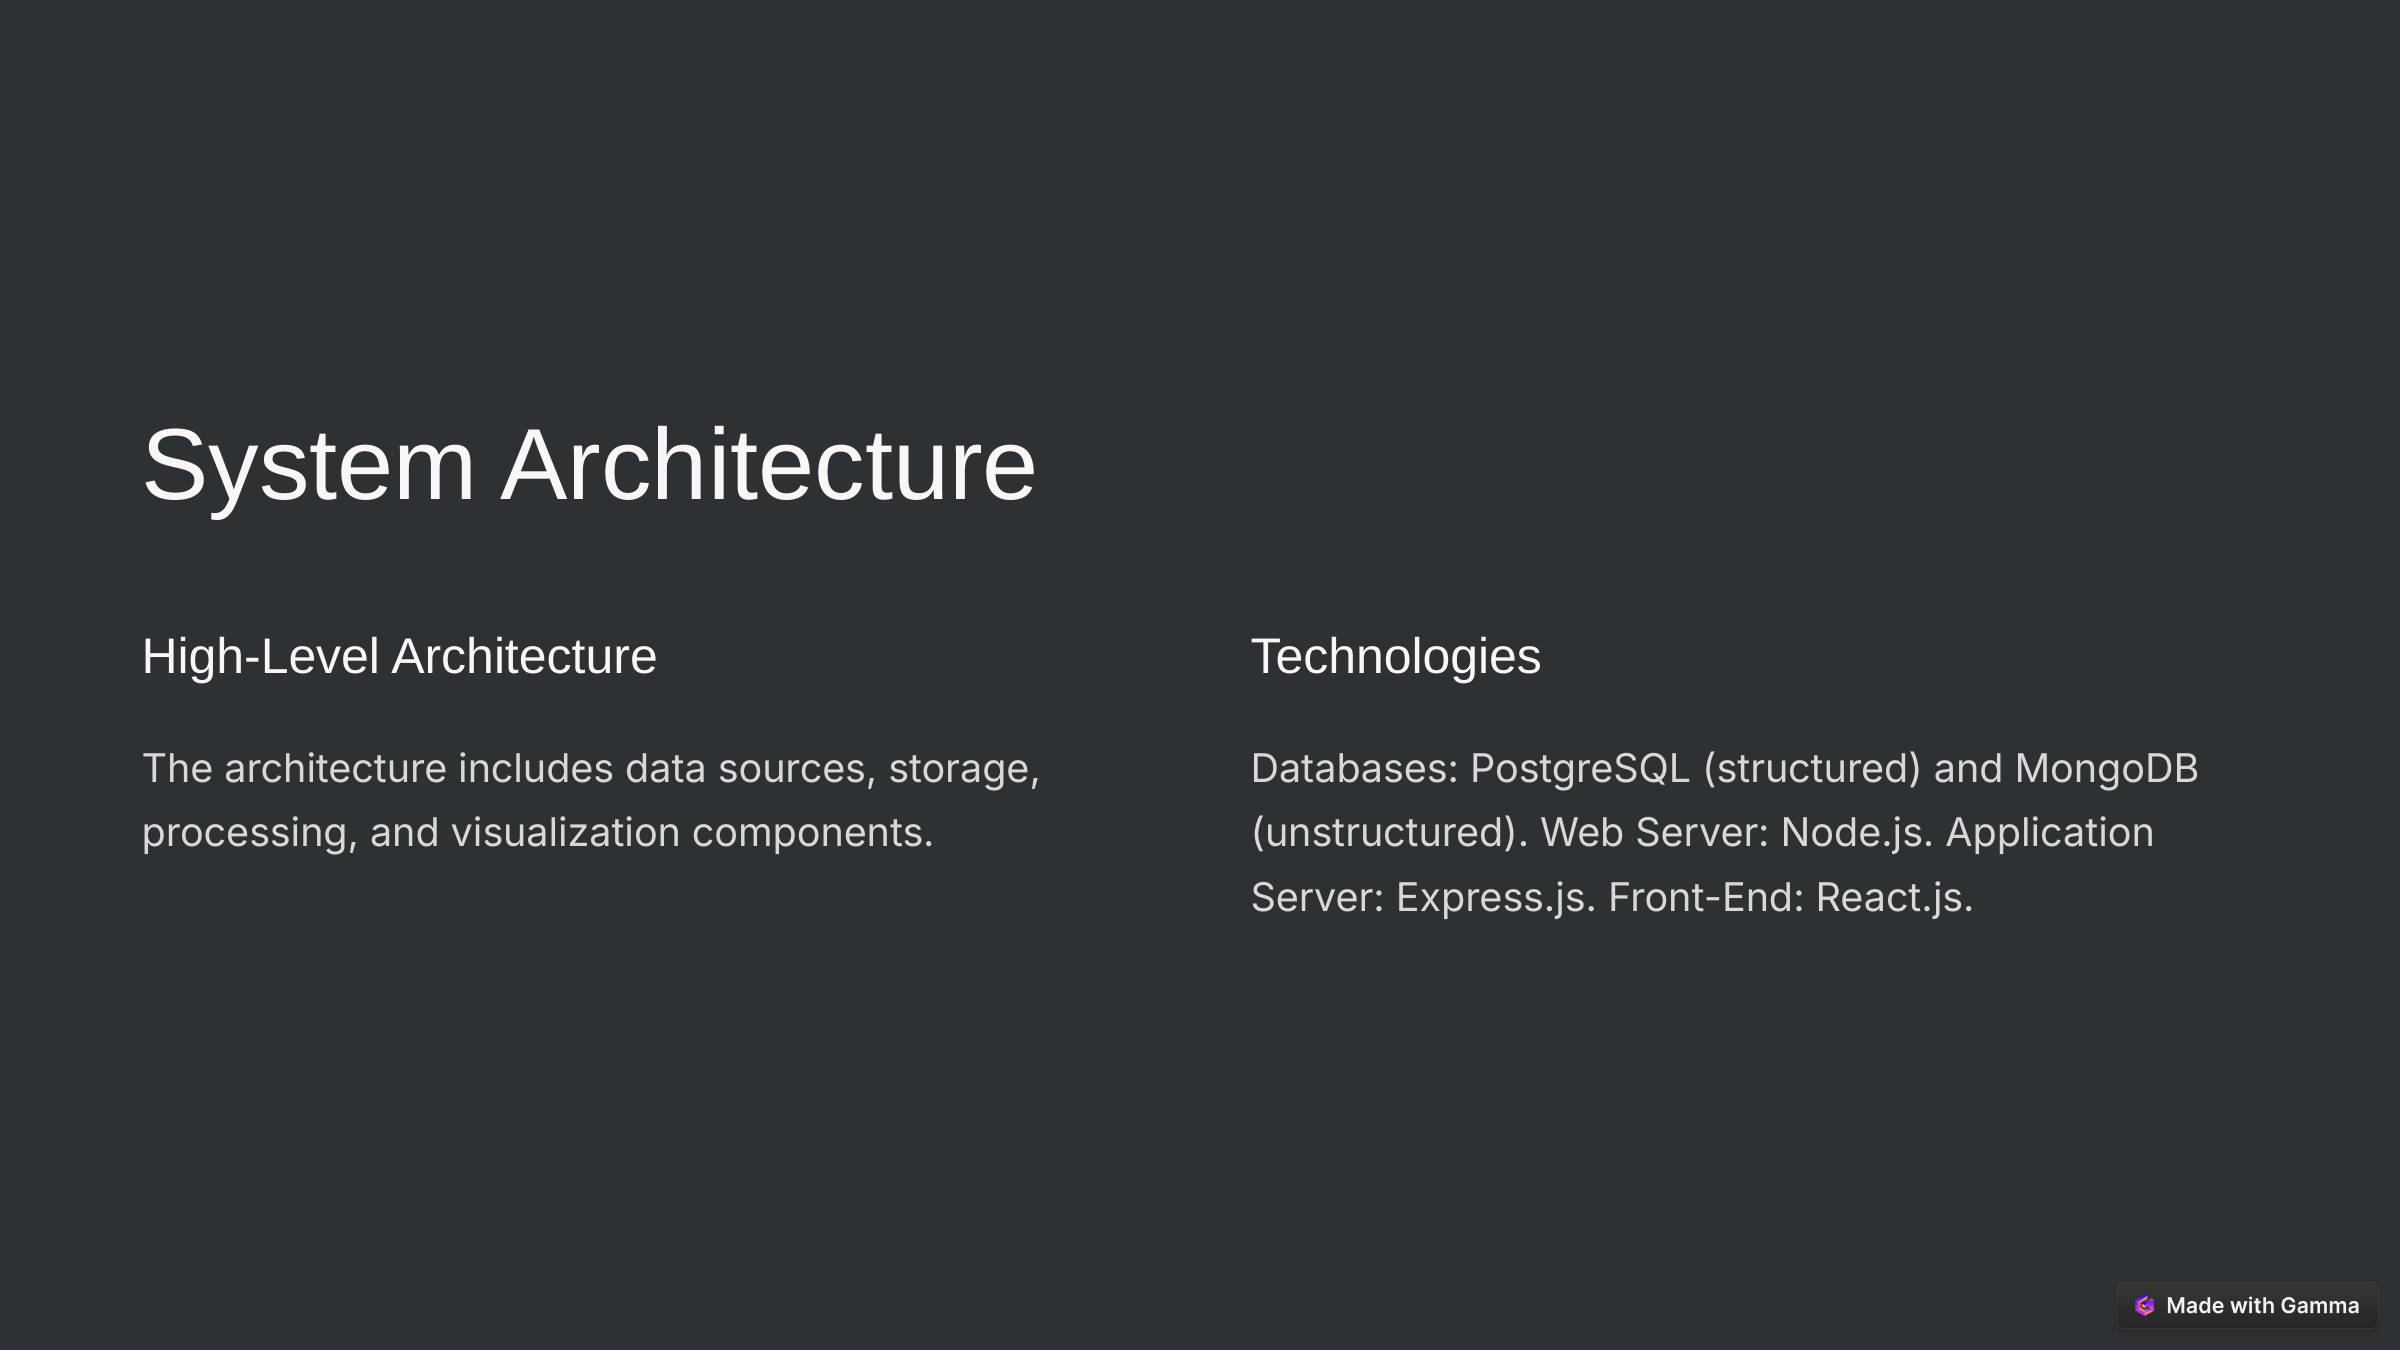

System Architecture
High-Level Architecture
Technologies
The architecture includes data sources, storage, processing, and visualization components.
Databases: PostgreSQL (structured) and MongoDB (unstructured). Web Server: Node.js. Application Server: Express.js. Front-End: React.js.